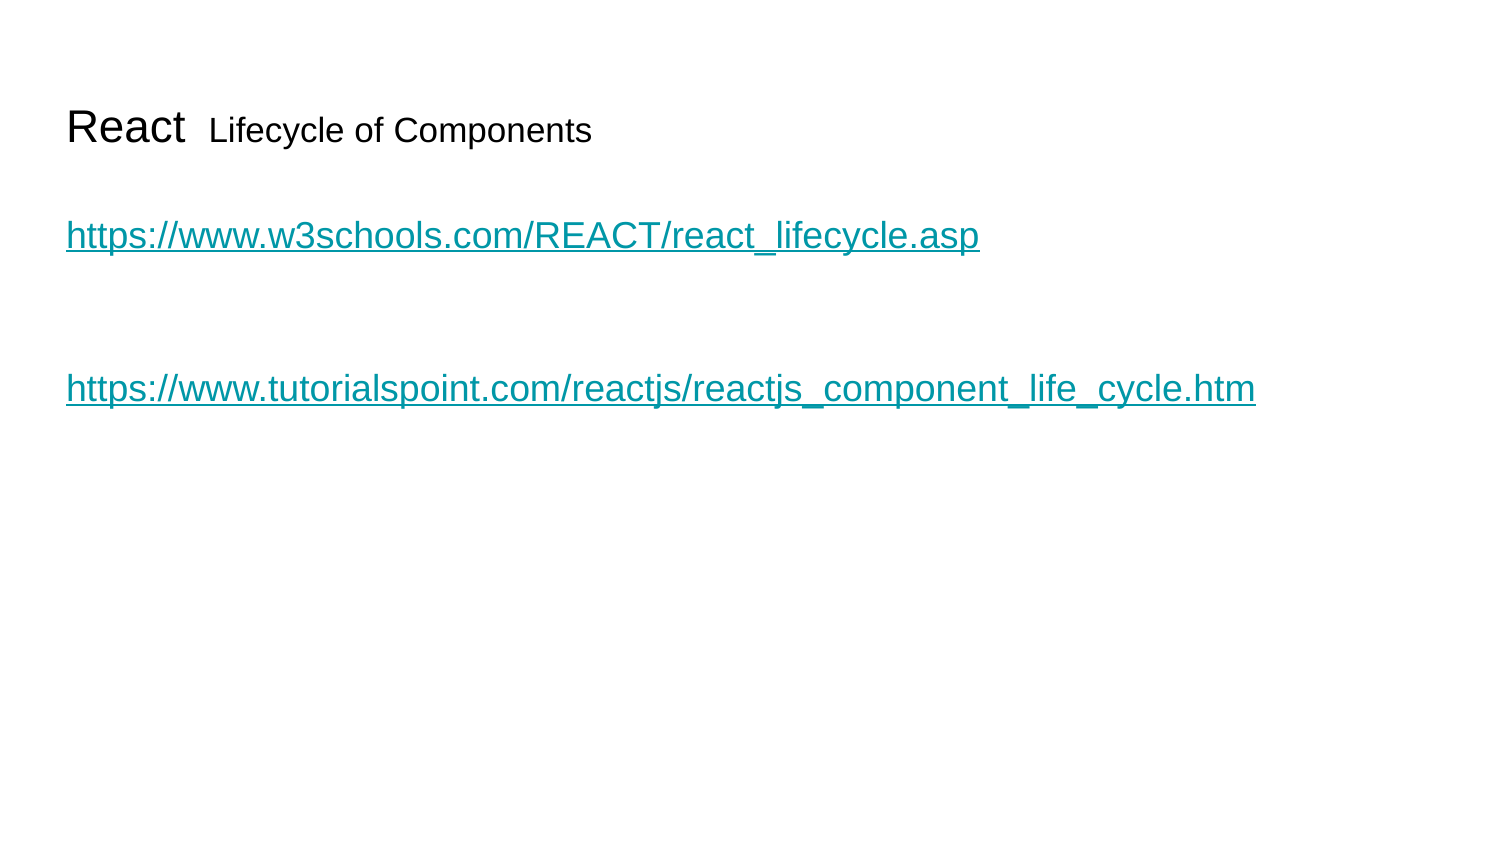

# React  Lifecycle of Components

https://www.w3schools.com/REACT/react_lifecycle.asp

https://www.tutorialspoint.com/reactjs/reactjs_component_life_cycle.htm